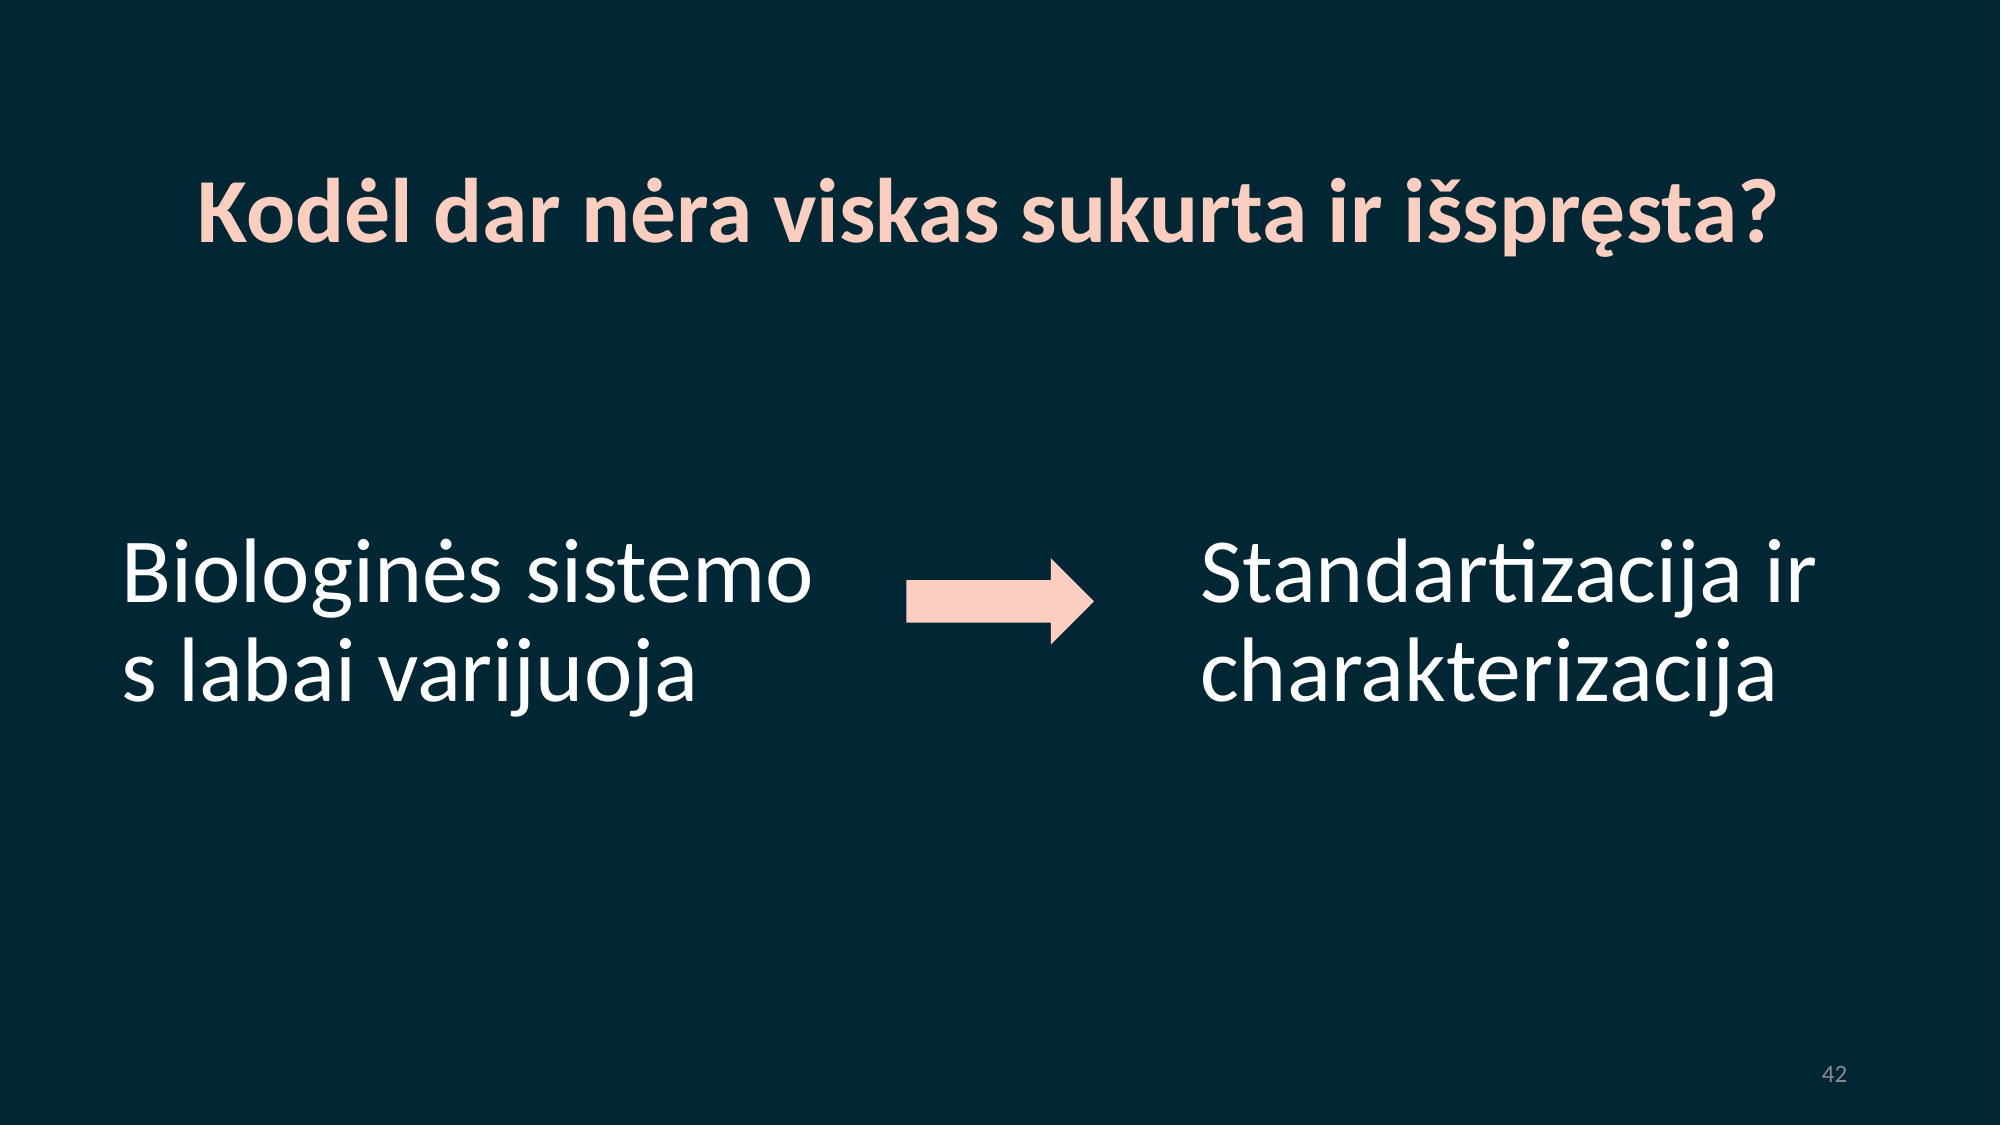

# Kodėl dar nėra viskas sukurta ir išspręsta?
Biologinės sistemos labai varijuoja
Standartizacija ir charakterizacija

42